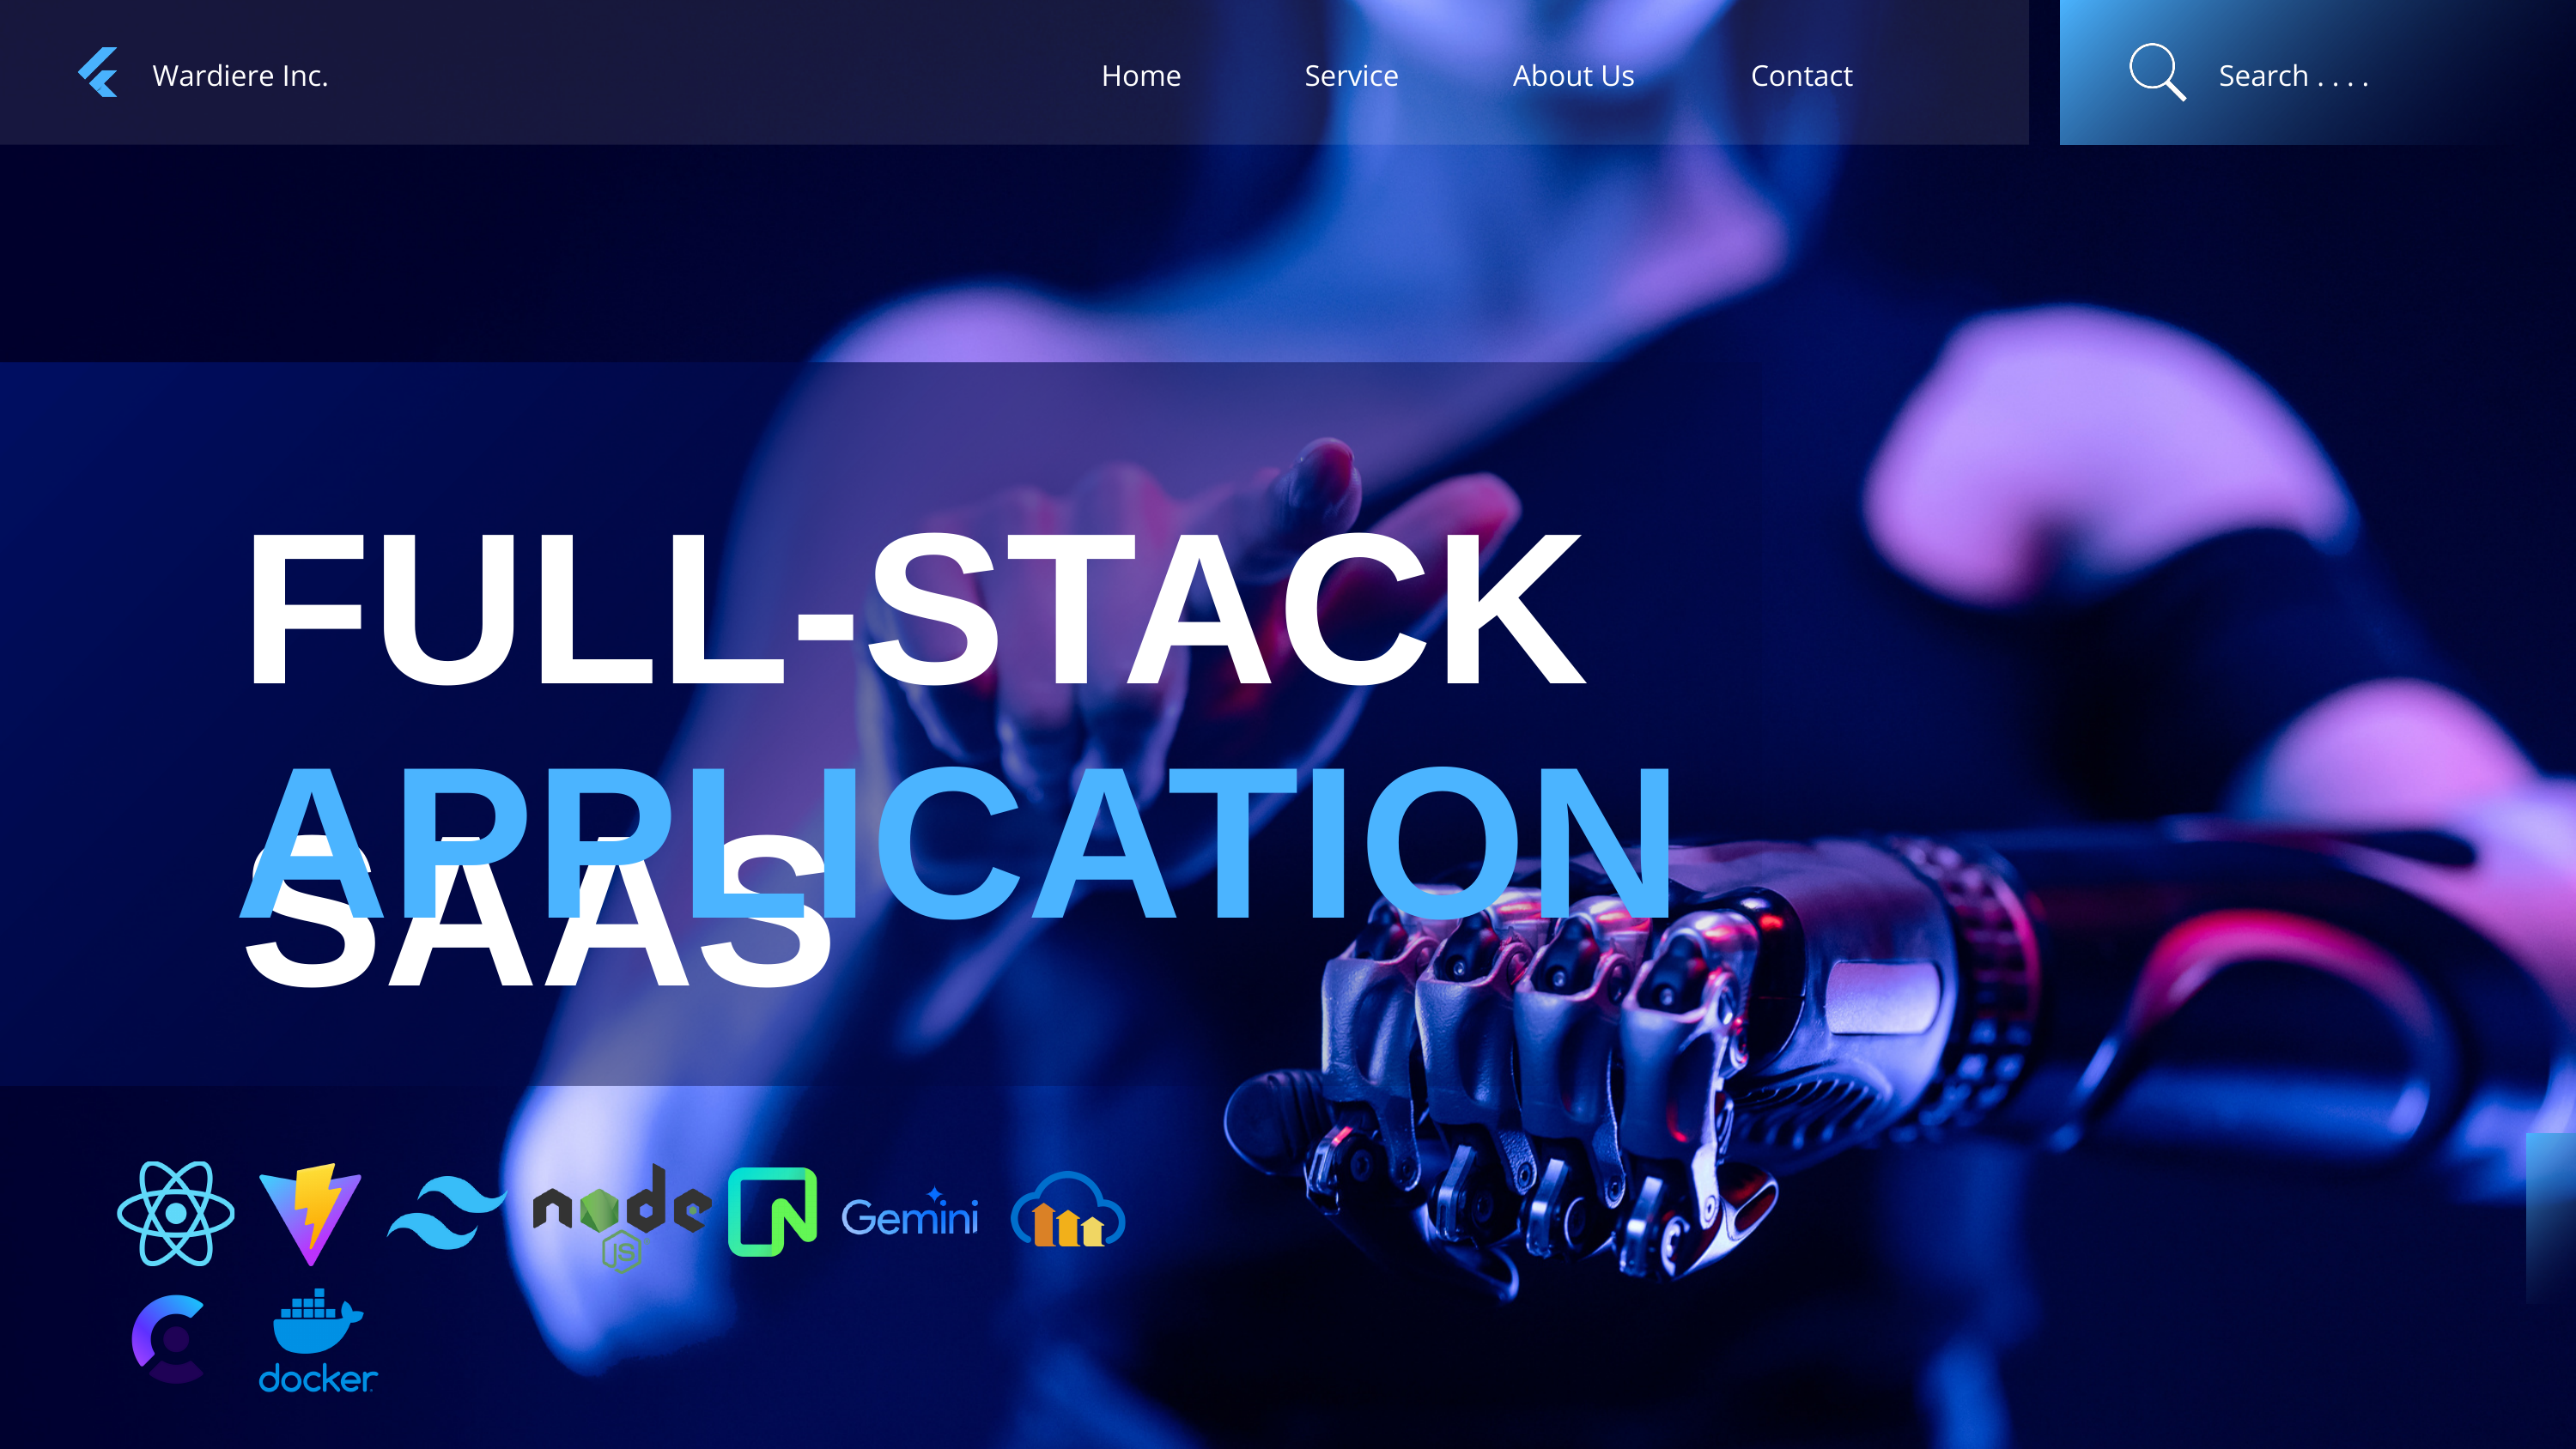

Wardiere Inc.
Home
Service
About Us
Contact
Search . . . .

FULL-STACK SAAS
APPLICATION